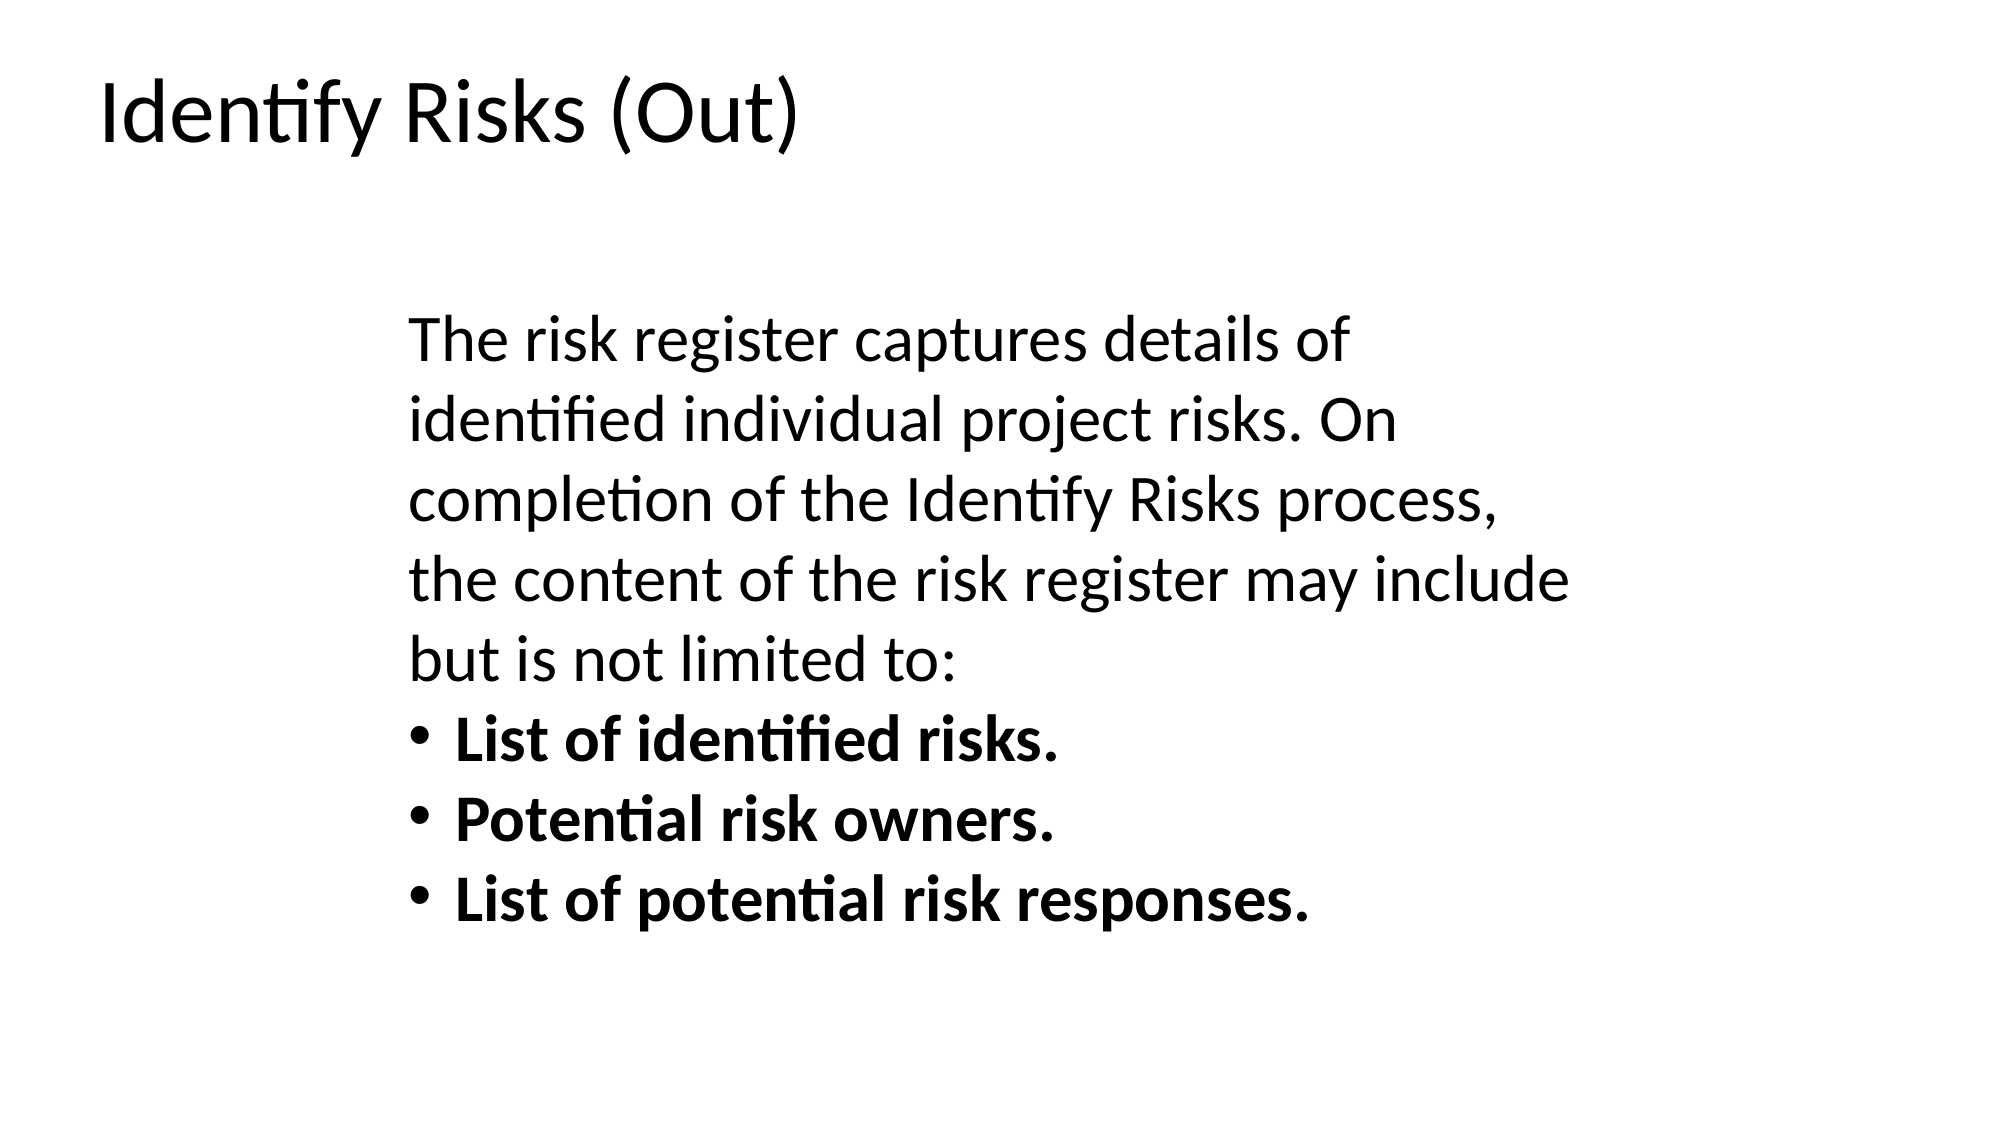

# Identify Risks (Out)
The risk register captures details of identified individual project risks. On completion of the Identify Risks process, the content of the risk register may include but is not limited to:
List of identified risks.
Potential risk owners.
List of potential risk responses.